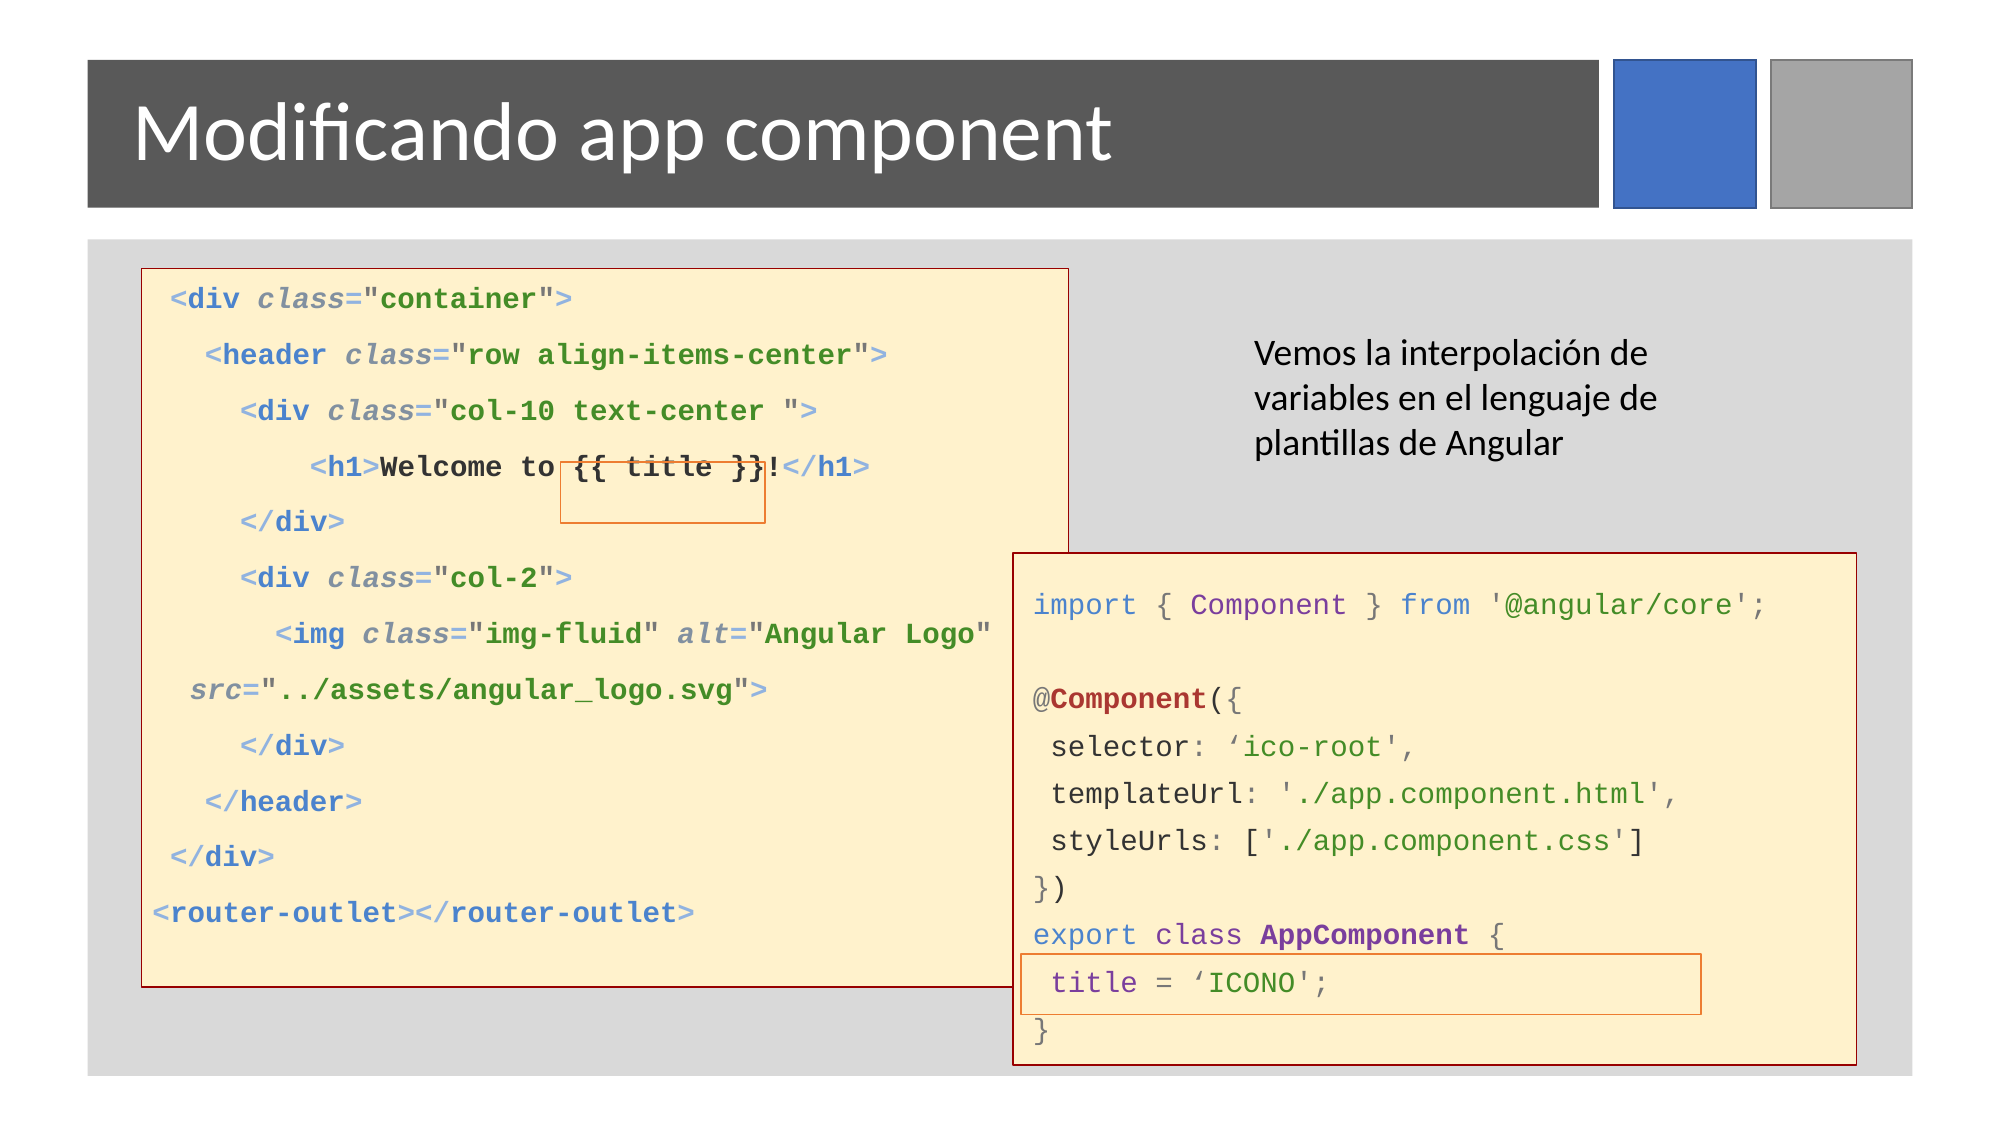

# Modificando app component
 <div class="container">
   <header class="row align-items-center">
     <div class="col-10 text-center ">
         <h1>Welcome to {{ title }}!</h1>
     </div>
     <div class="col-2">
       <img class="img-fluid" alt="Angular Logo"
src="../assets/angular_logo.svg">
     </div>
   </header>
 </div>
<router-outlet></router-outlet>
Vemos la interpolación de variables en el lenguaje de plantillas de Angular

import { Component } from '@angular/core';

@Component({
 selector: ‘ico-root',
 templateUrl: './app.component.html',
 styleUrls: ['./app.component.css']
})
export class AppComponent {
 title = ‘ICONO';
}